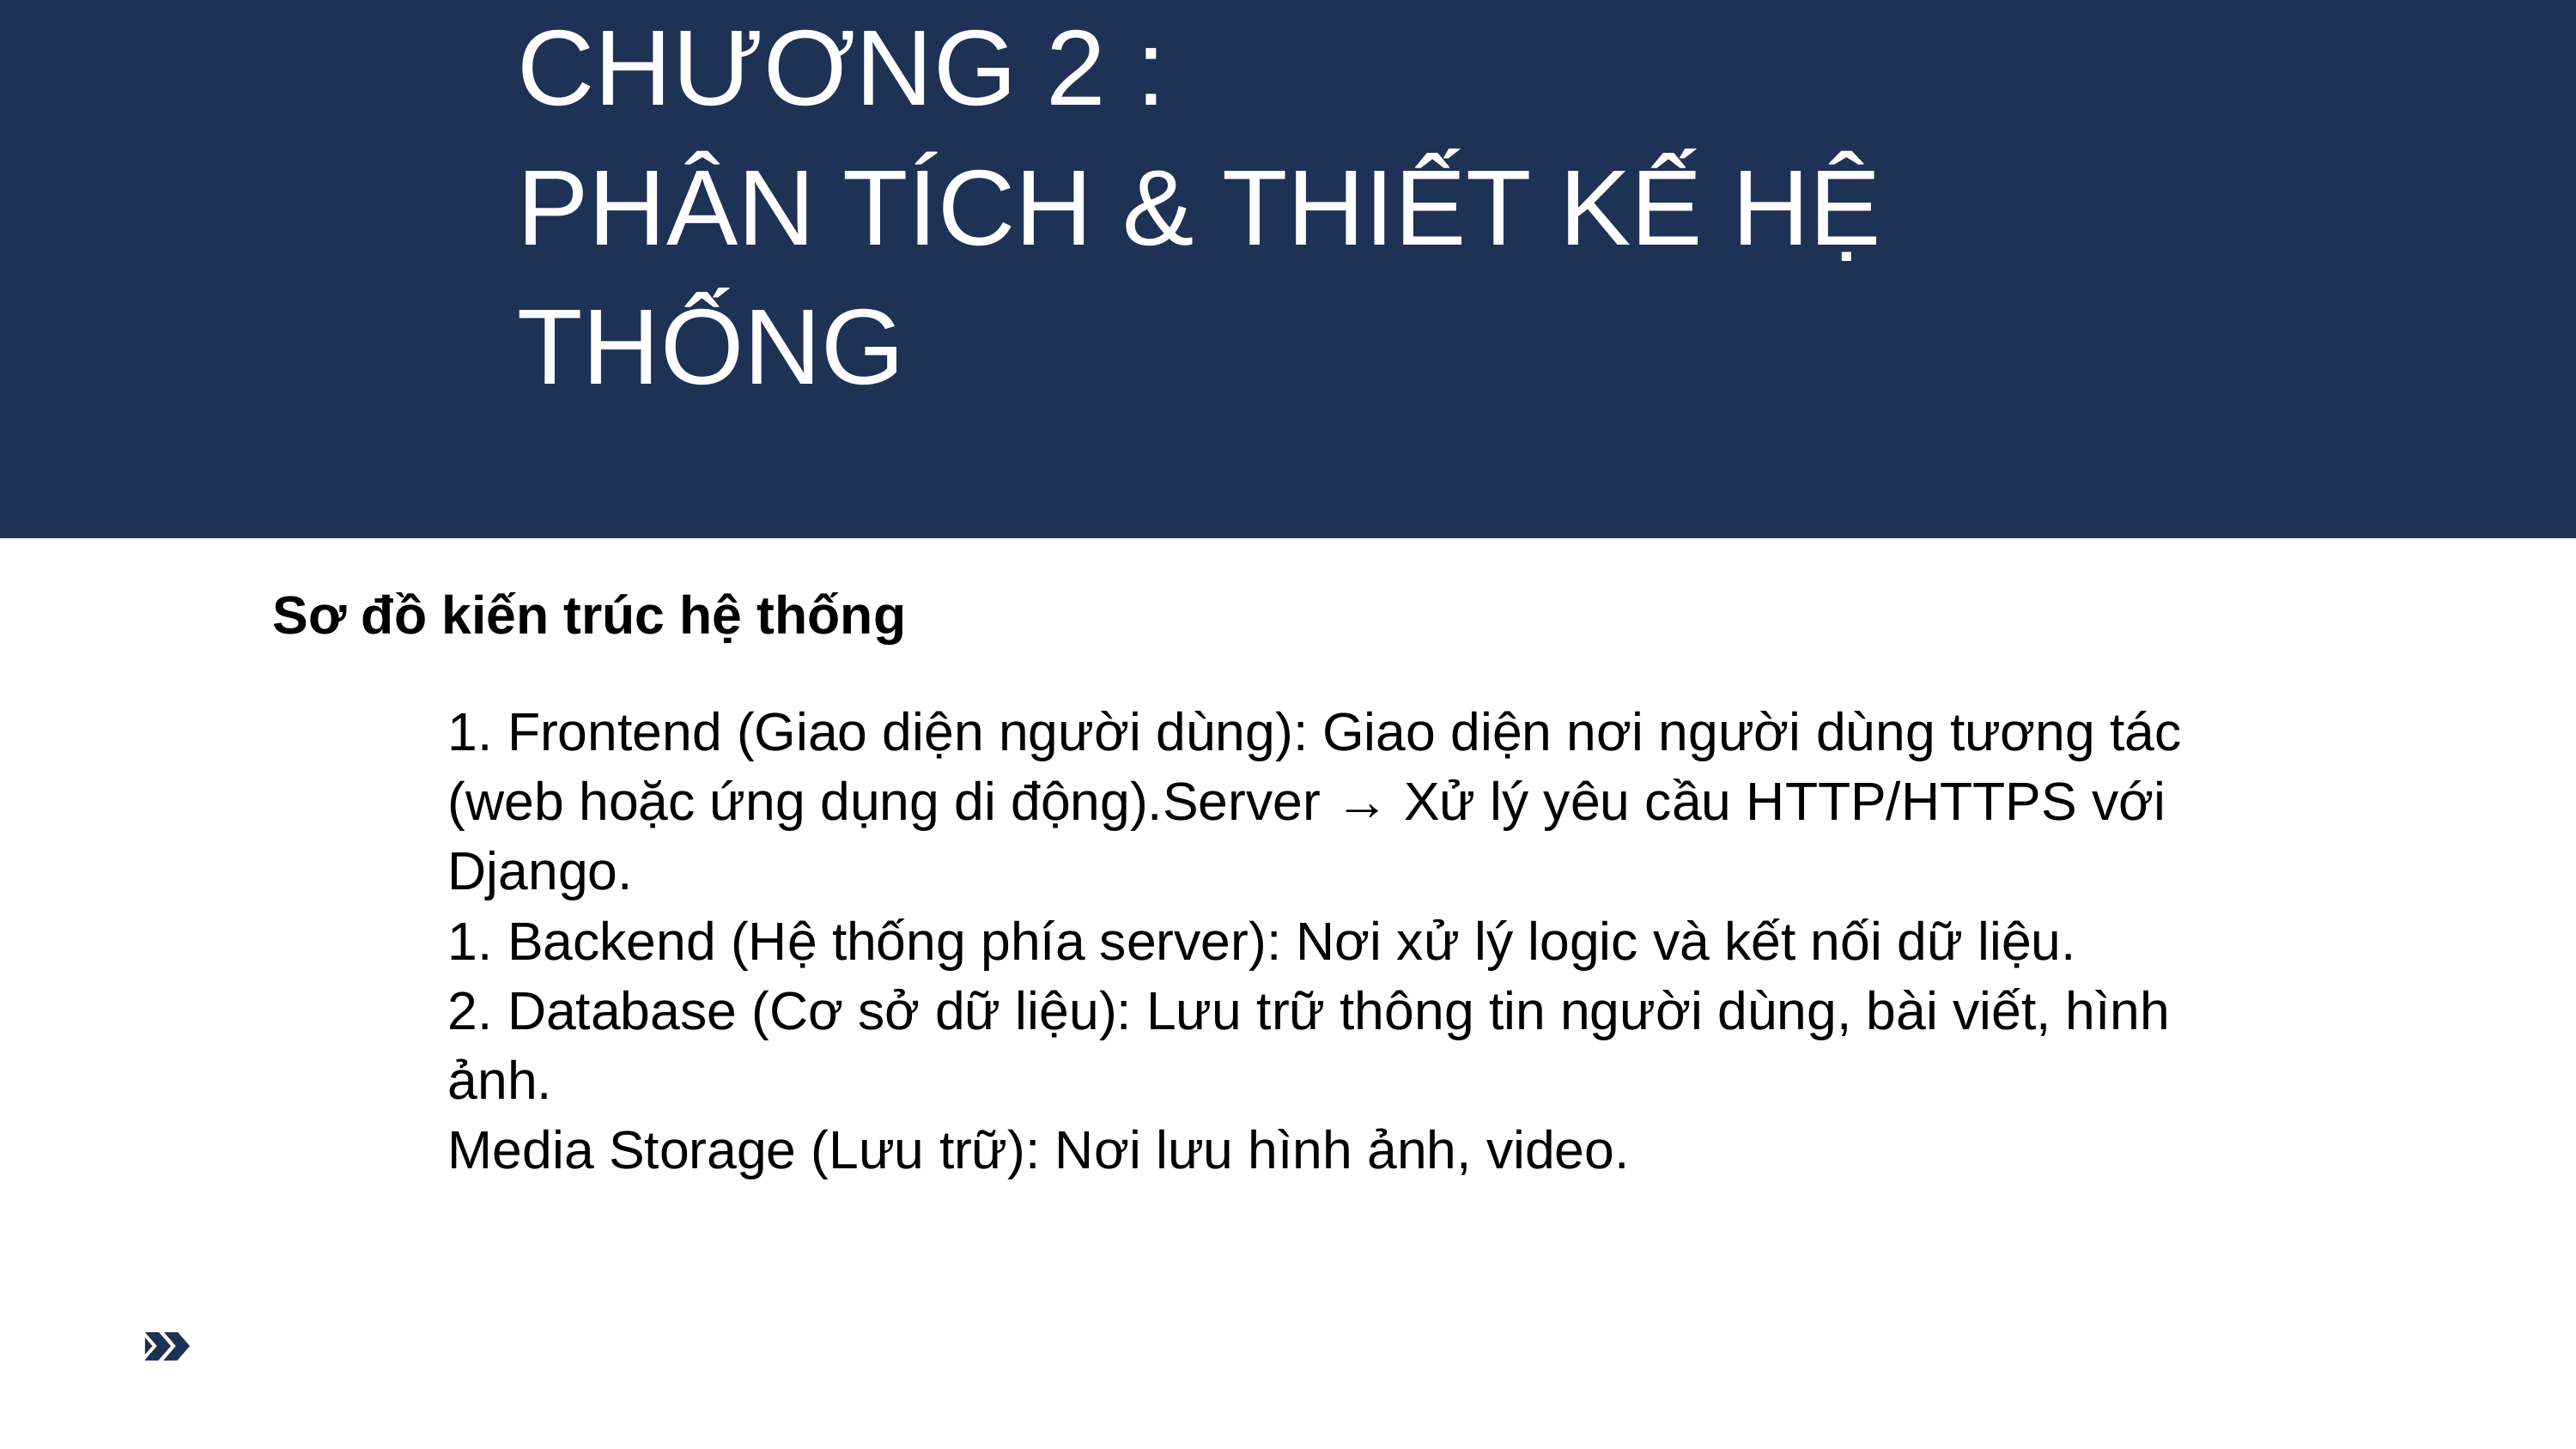

CHƯƠNG 2 :
PHÂN TÍCH & THIẾT KẾ HỆ THỐNG

Sơ đồ kiến trúc hệ thống
1. Frontend (Giao diện người dùng): Giao diện nơi người dùng tương tác (web hoặc ứng dụng di động).Server → Xử lý yêu cầu HTTP/HTTPS với Django.
1. Backend (Hệ thống phía server): Nơi xử lý logic và kết nối dữ liệu.
2. Database (Cơ sở dữ liệu): Lưu trữ thông tin người dùng, bài viết, hình ảnh.
Media Storage (Lưu trữ): Nơi lưu hình ảnh, video.